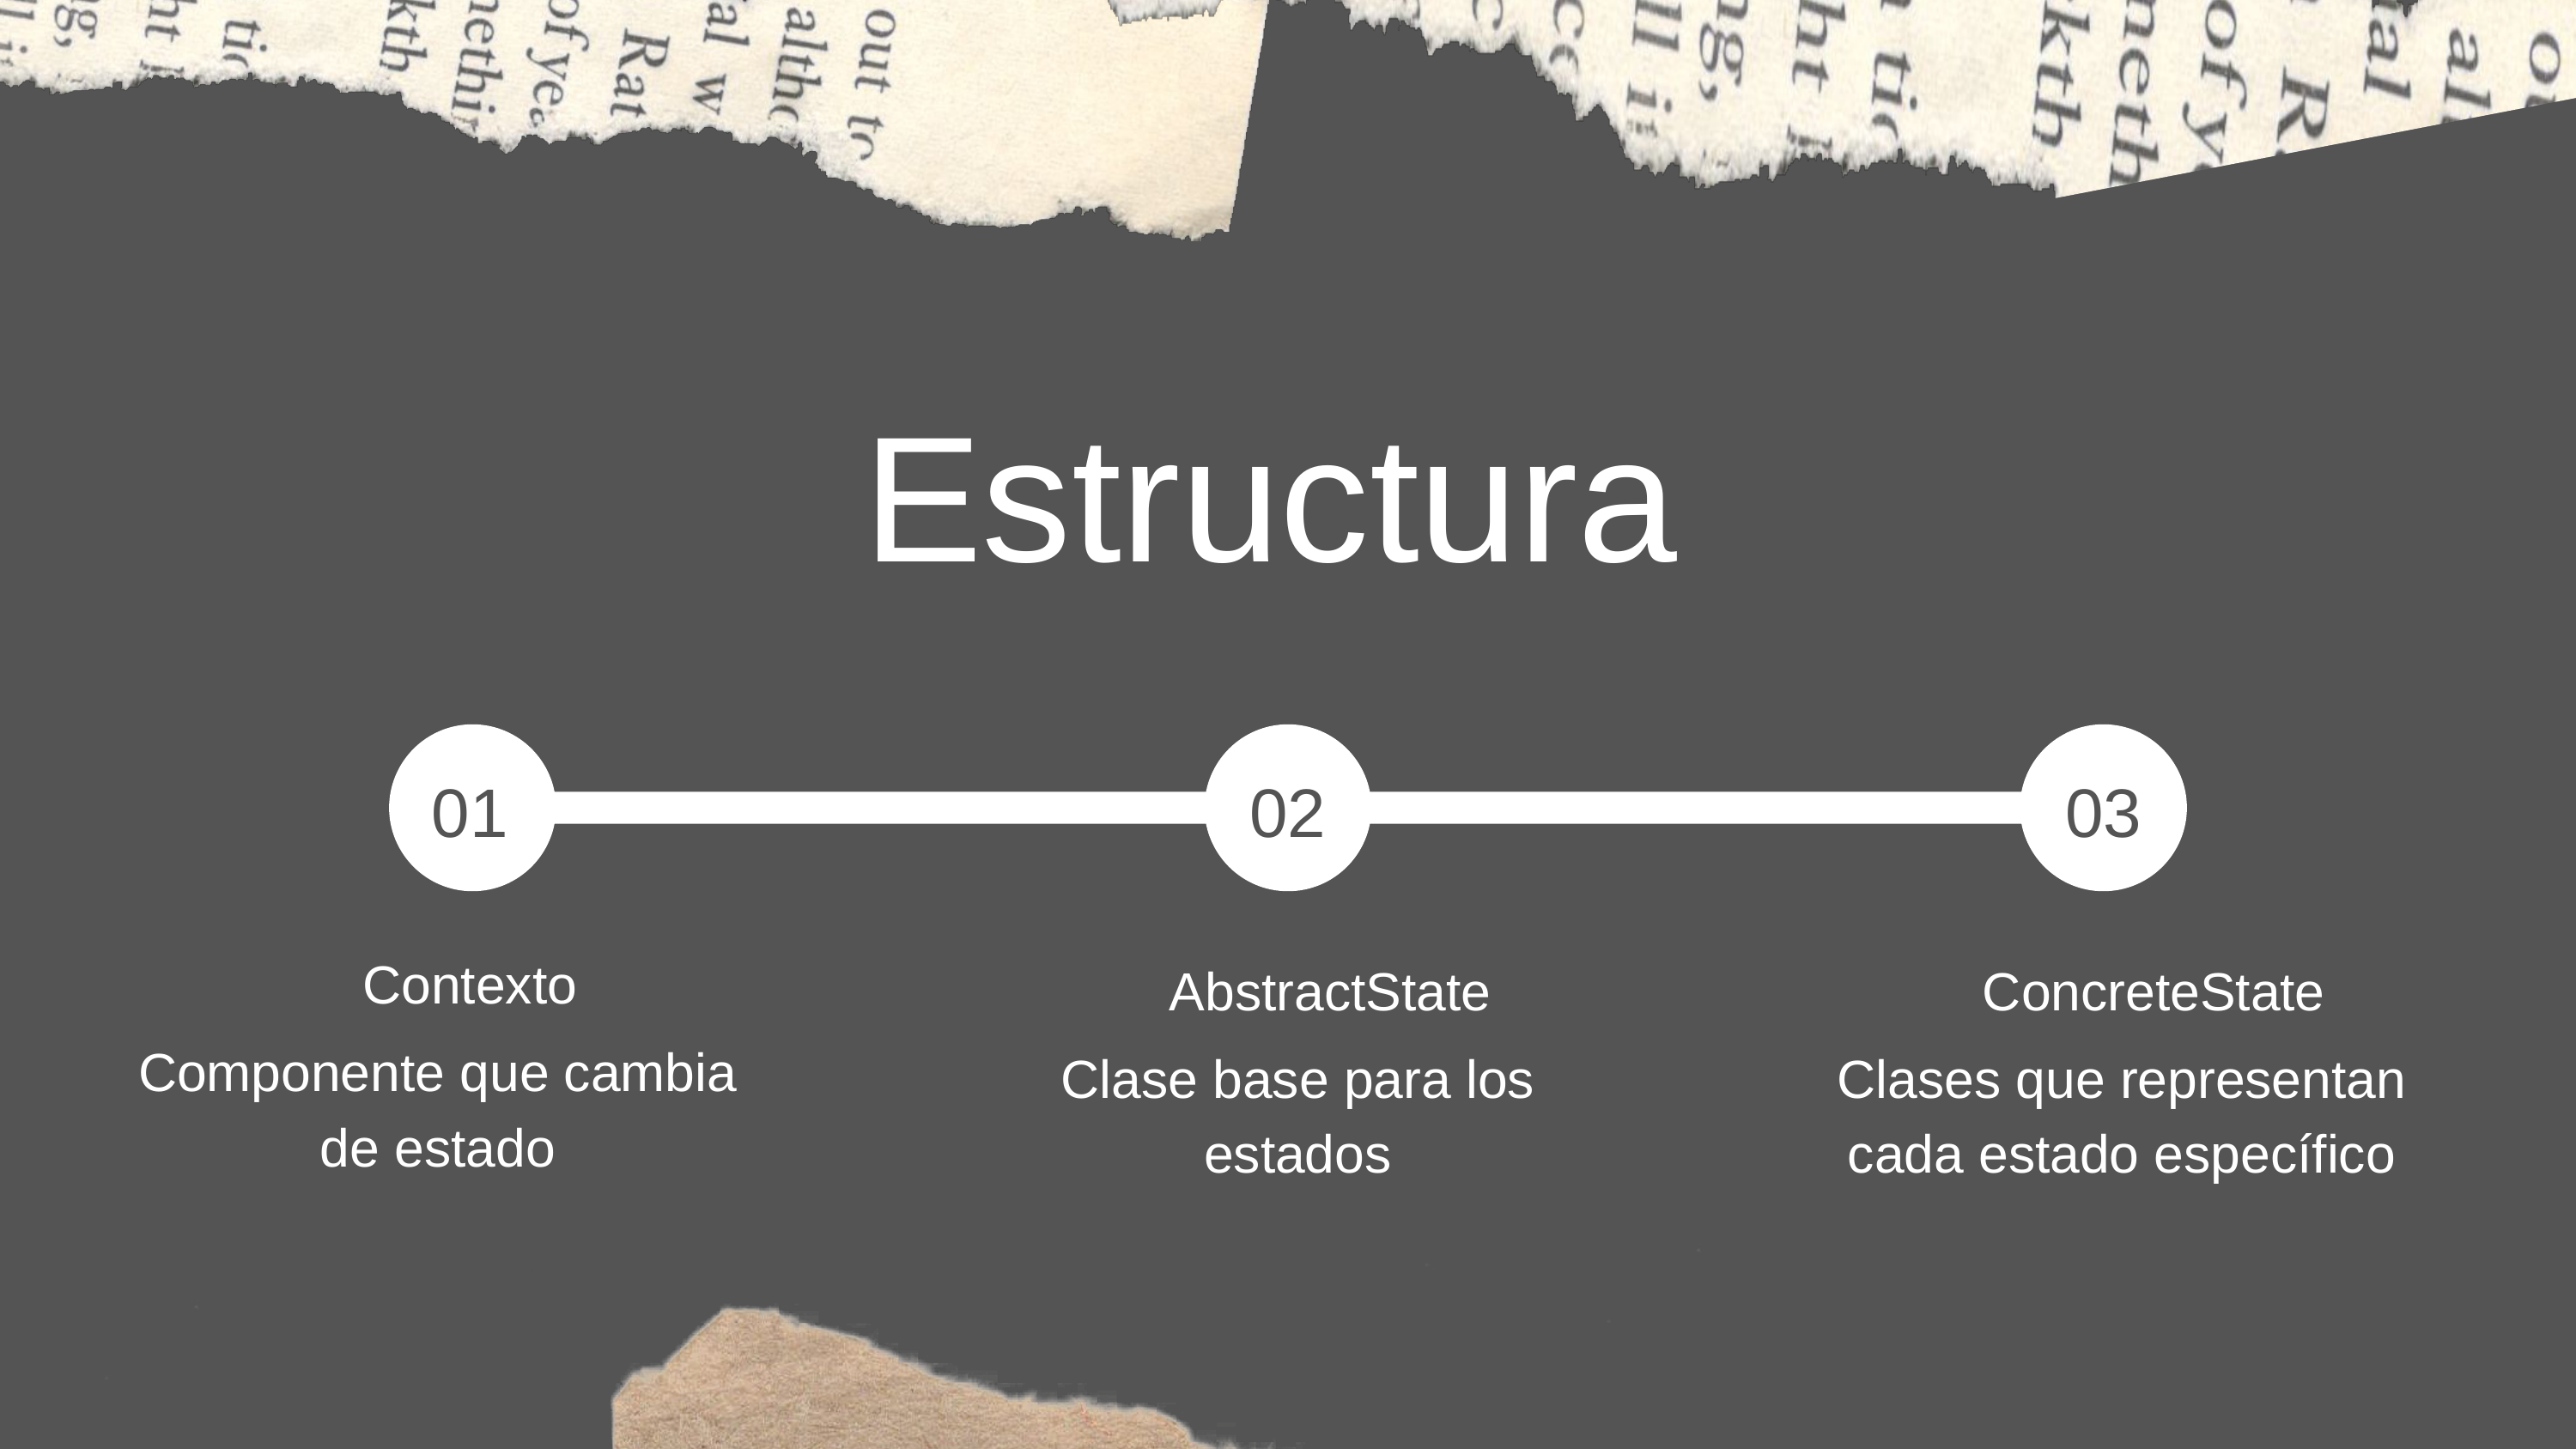

Estructura

01
02
03

Contexto
AbstractState
ConcreteState
Componente que cambia de estado
Clase base para los estados
Clases que representan cada estado específico